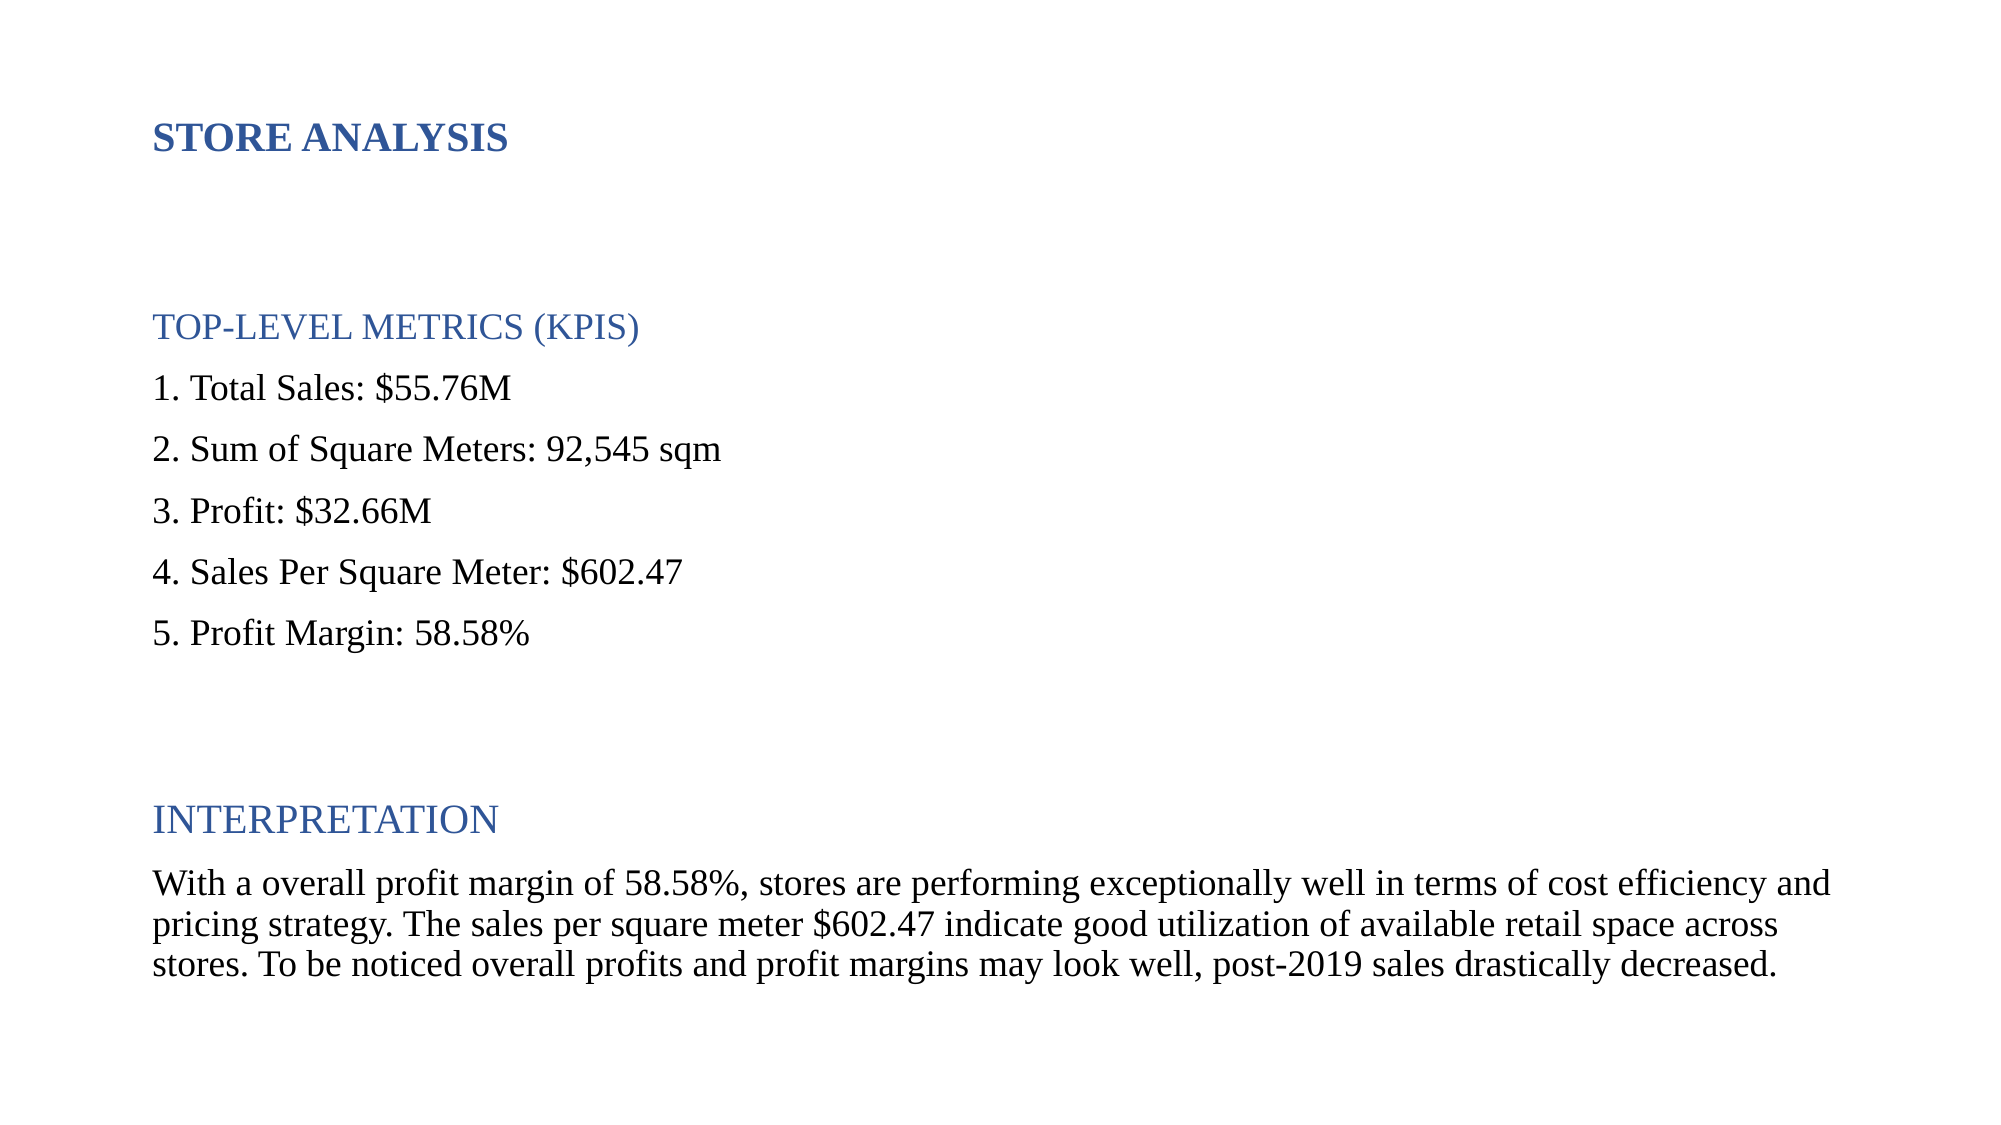

# STORE ANALYSIS
TOP-LEVEL METRICS (KPIS)
Total Sales: $55.76M
Sum of Square Meters: 92,545 sqm
Profit: $32.66M
Sales Per Square Meter: $602.47
Profit Margin: 58.58%

INTERPRETATION
With a overall profit margin of 58.58%, stores are performing exceptionally well in terms of cost efficiency and pricing strategy. The sales per square meter $602.47 indicate good utilization of available retail space across stores. To be noticed overall profits and profit margins may look well, post-2019 sales drastically decreased.